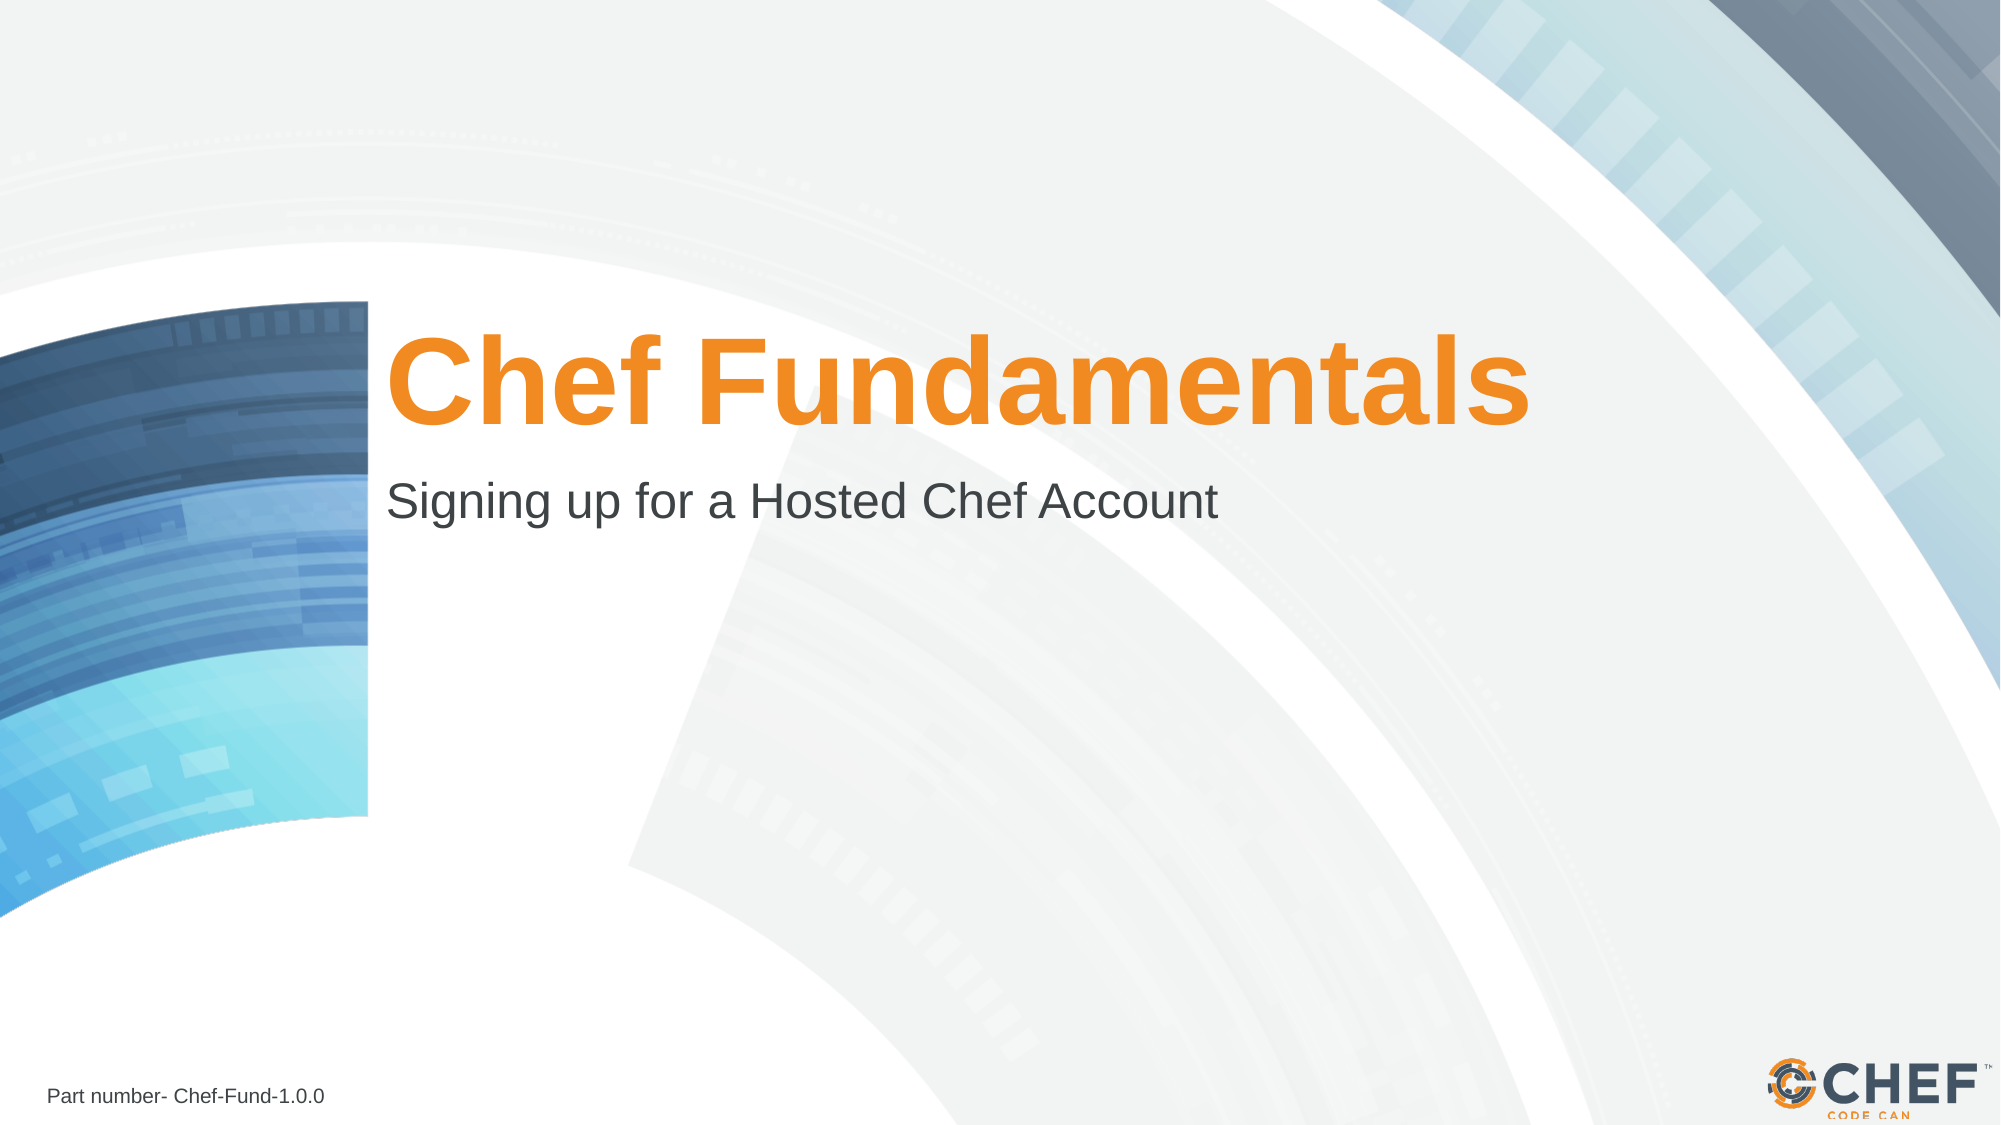

# Chef Fundamentals
Signing up for a Hosted Chef Account
Part number- Chef-Fund-1.0.0